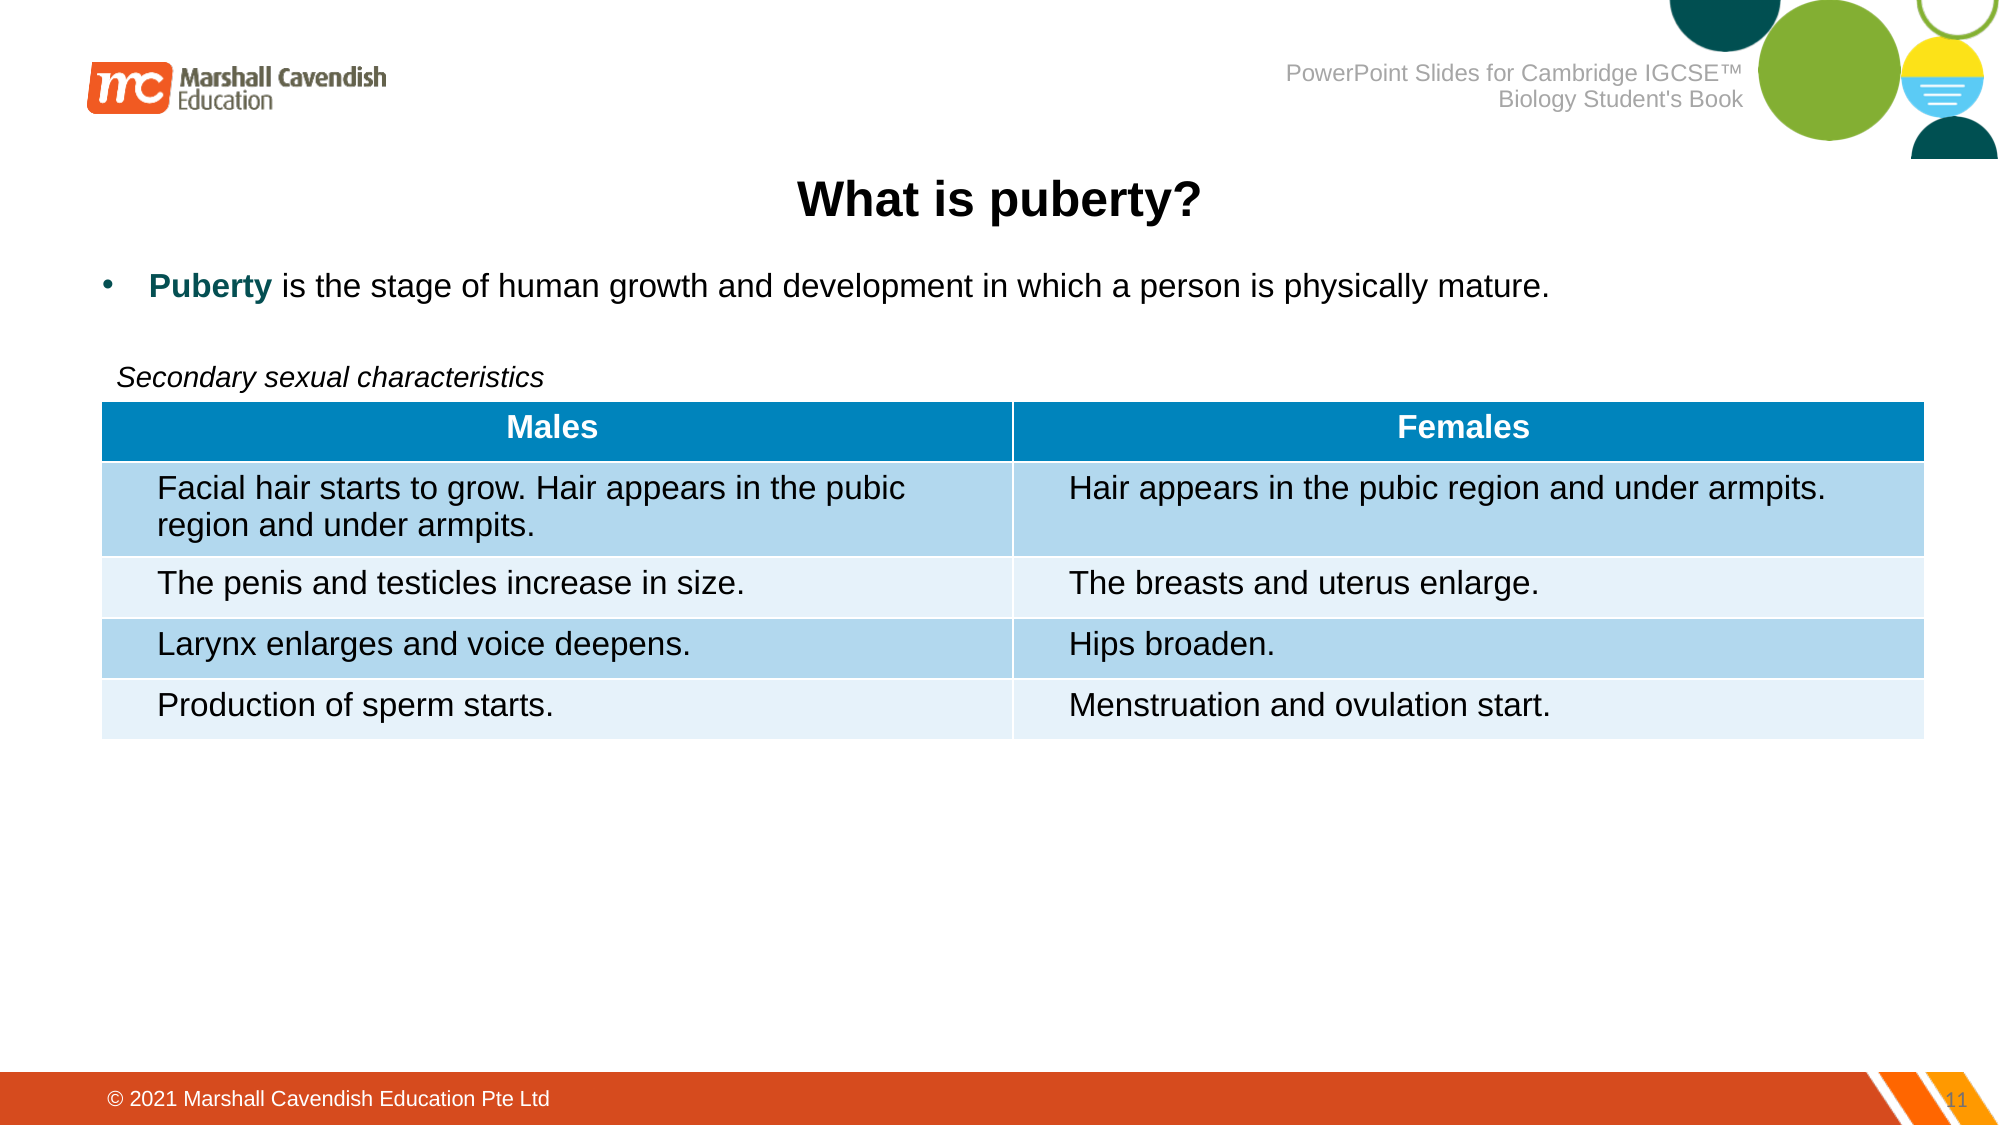

What is puberty?
Puberty is the stage of human growth and development in which a person is physically mature.
Secondary sexual characteristics
| Males | Females |
| --- | --- |
| Facial hair starts to grow. Hair appears in the pubic region and under armpits. | Hair appears in the pubic region and under armpits. |
| The penis and testicles increase in size. | The breasts and uterus enlarge. |
| Larynx enlarges and voice deepens. | Hips broaden. |
| Production of sperm starts. | Menstruation and ovulation start. |